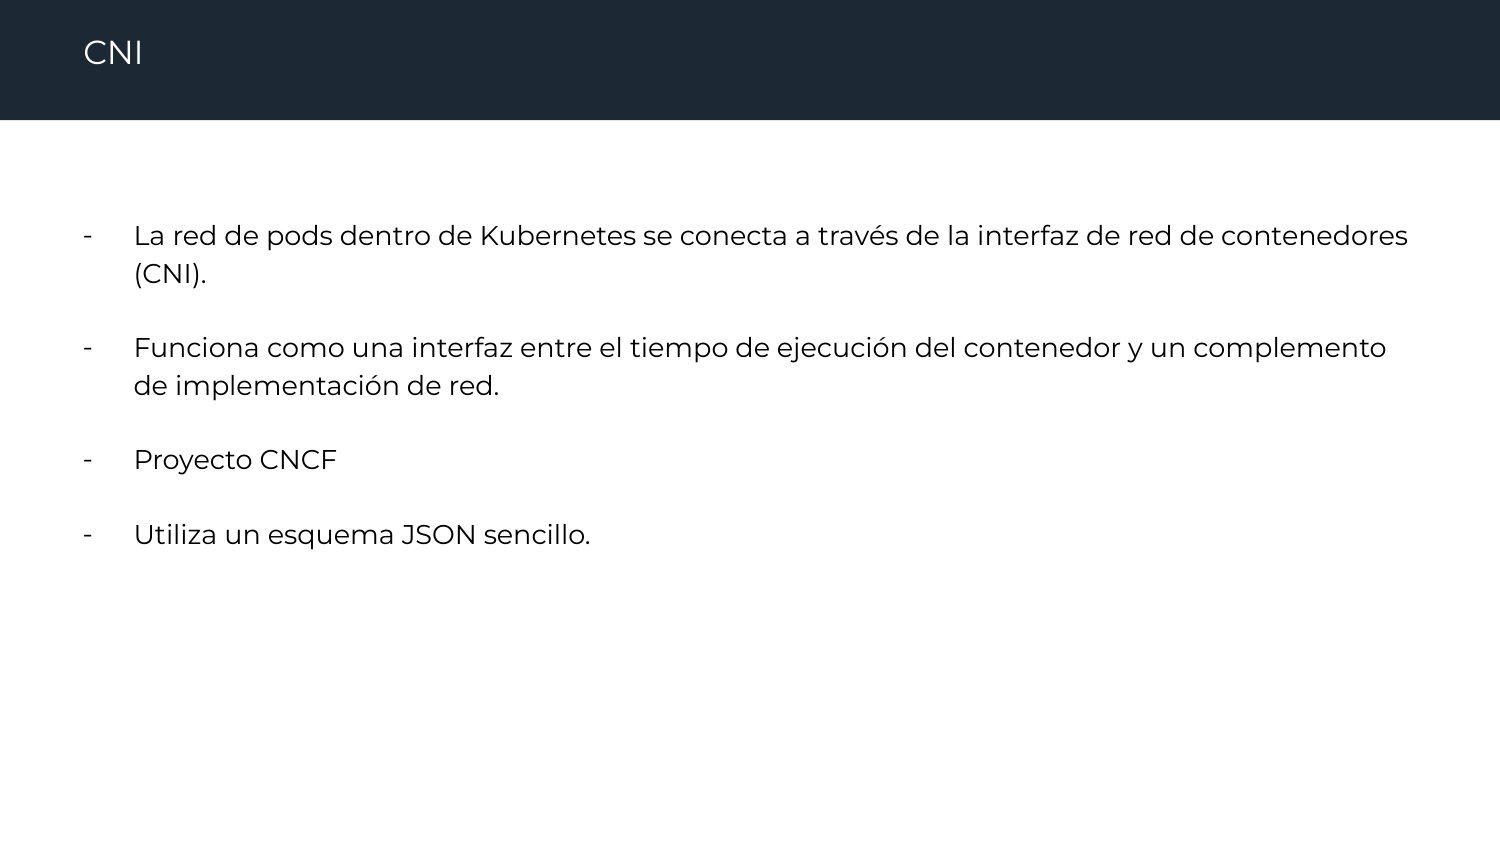

CNI
La red de pods dentro de Kubernetes se conecta a través de la interfaz de red de contenedores (CNI).

Funciona como una interfaz entre el tiempo de ejecución del contenedor y un complemento de implementación de red.

Proyecto CNCF

Utiliza un esquema JSON sencillo.